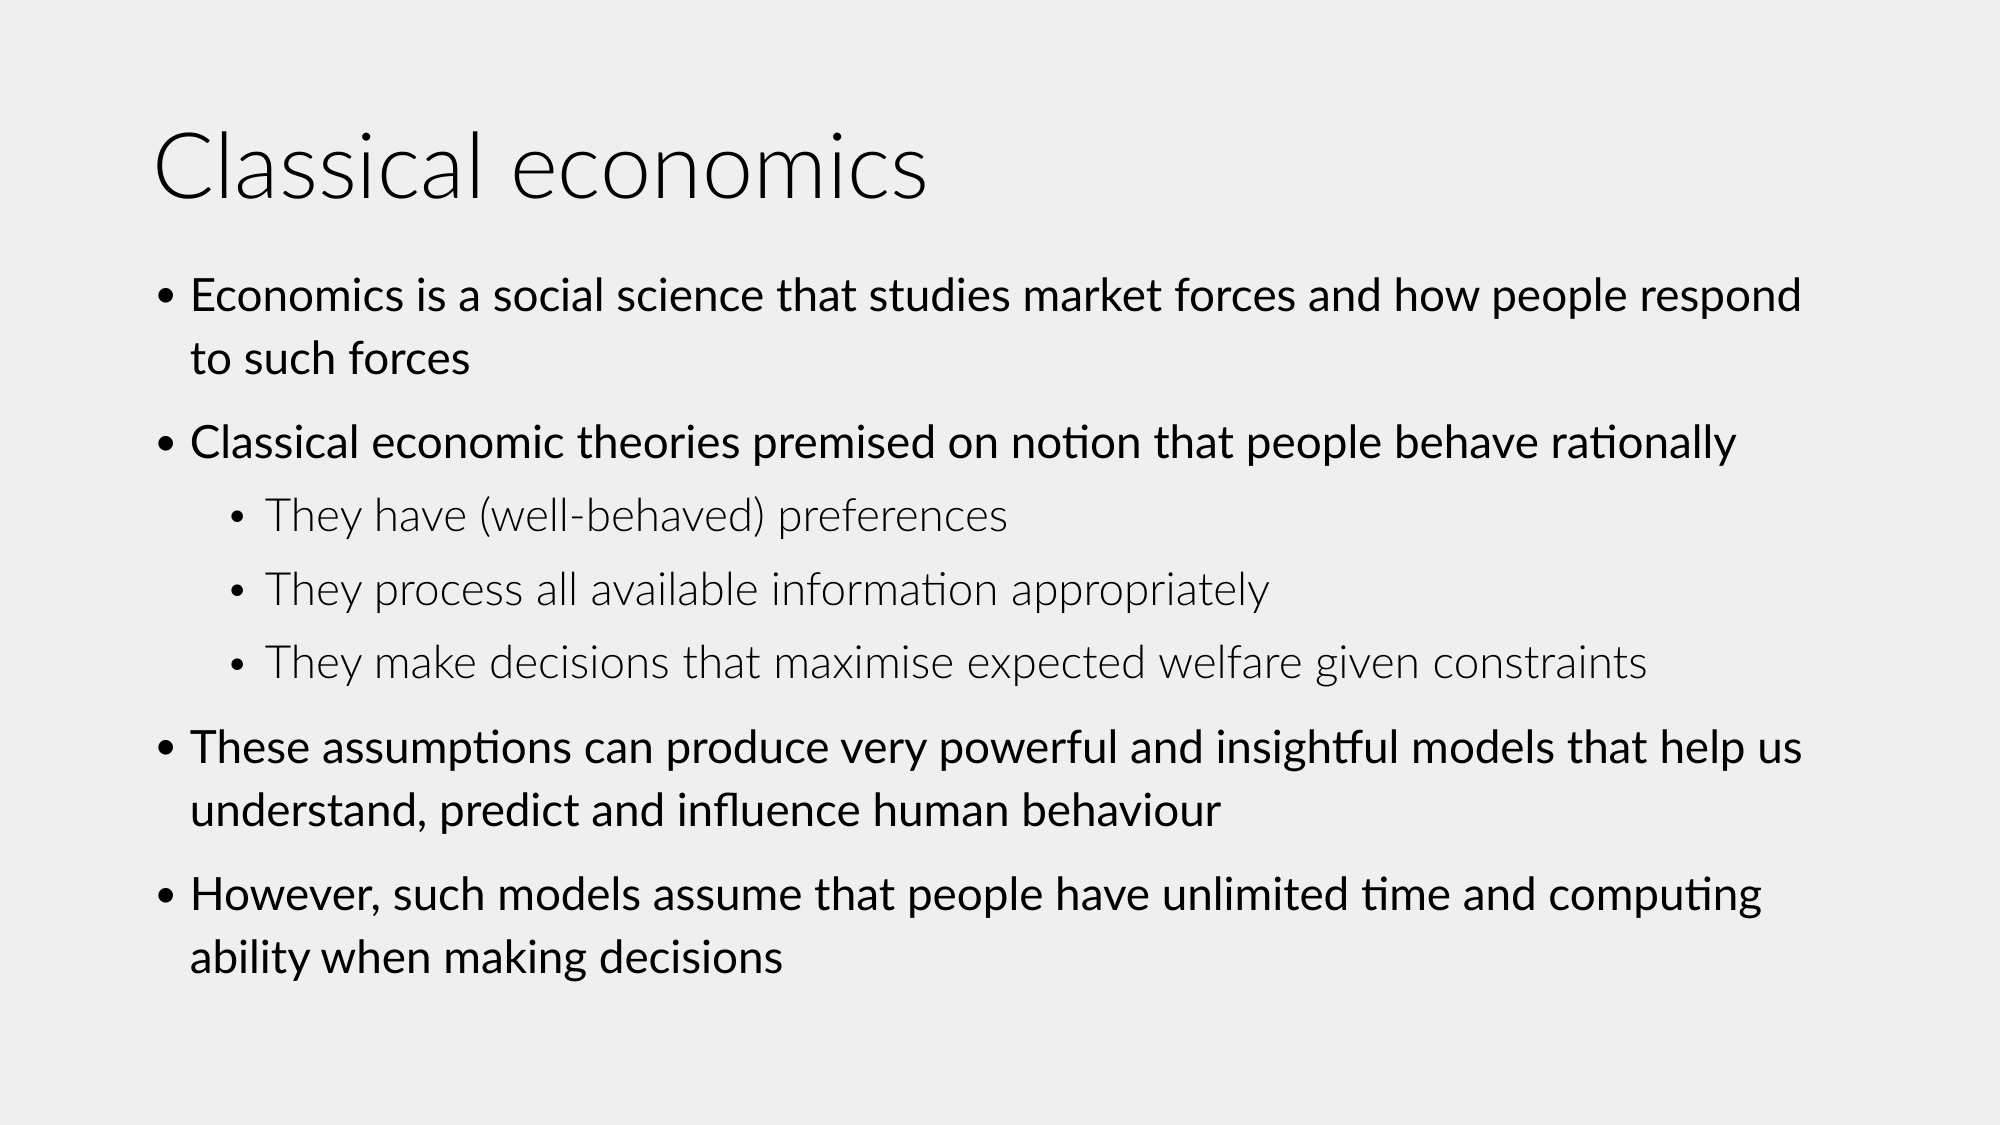

# Classical economics
Economics is a social science that studies market forces and how people respond to such forces
Classical economic theories premised on notion that people behave rationally
They have (well-behaved) preferences
They process all available information appropriately
They make decisions that maximise expected welfare given constraints
These assumptions can produce very powerful and insightful models that help us understand, predict and influence human behaviour
However, such models assume that people have unlimited time and computing ability when making decisions